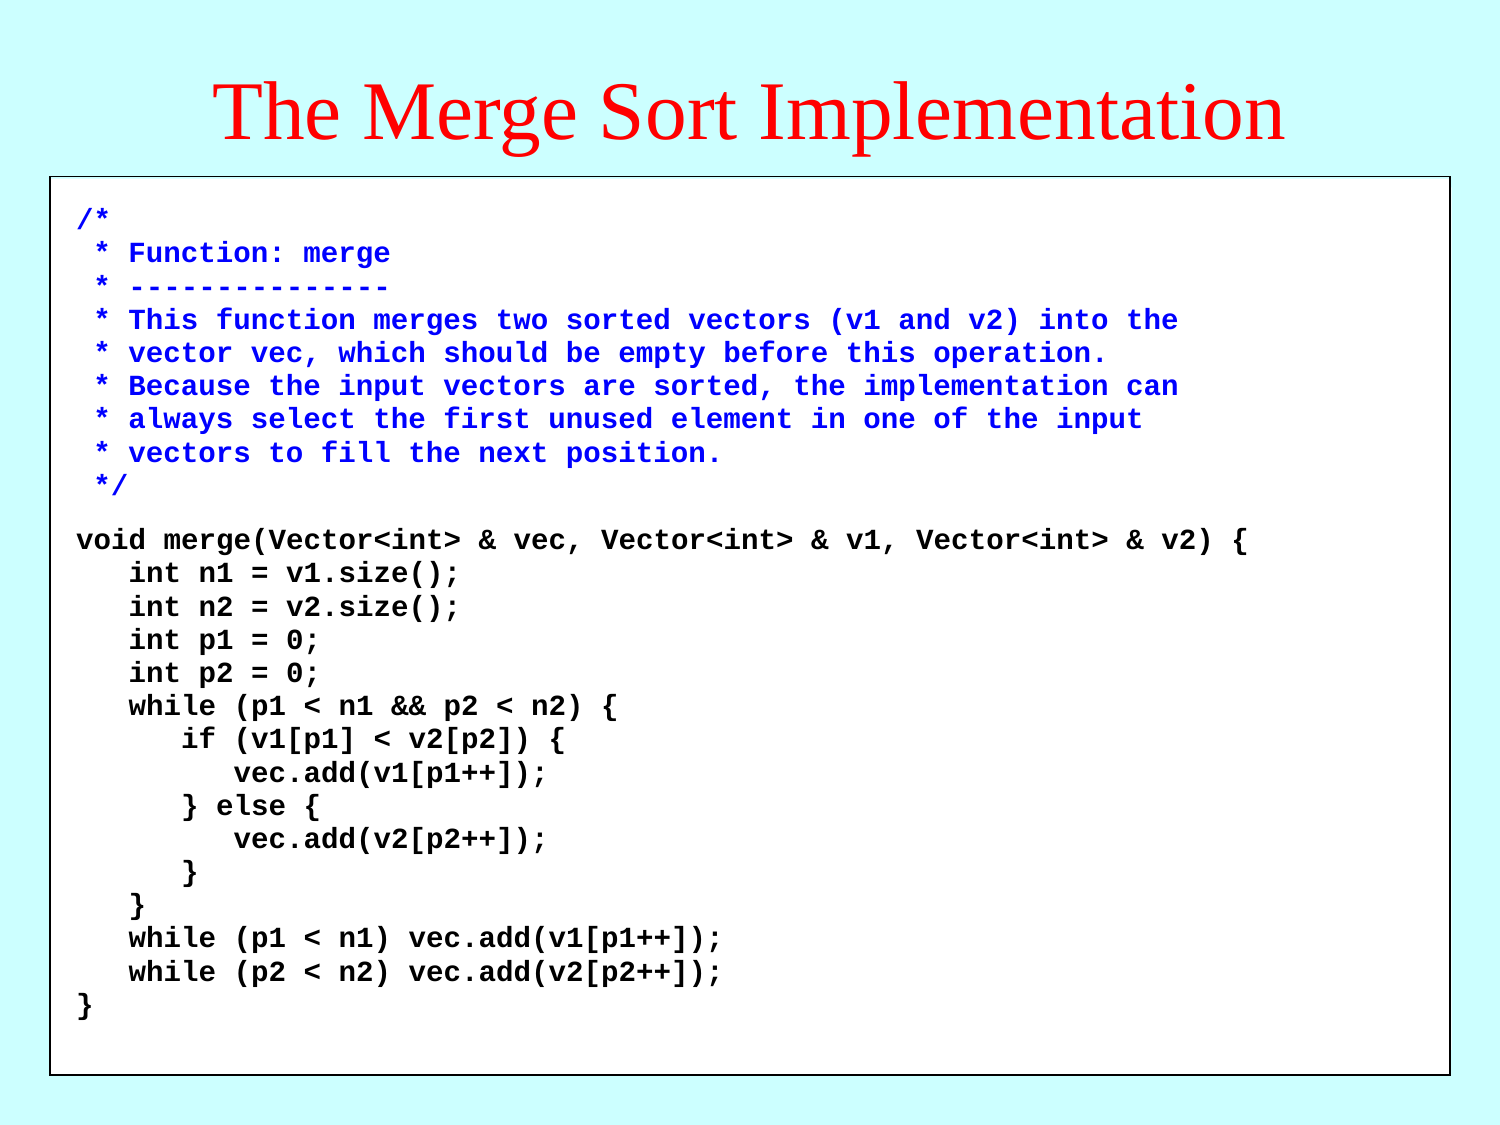

# The Merge Sort Implementation

/*
 * Function: merge
 * ---------------
 * This function merges two sorted vectors (v1 and v2) into the
 * vector vec, which should be empty before this operation.
 * Because the input vectors are sorted, the implementation can
 * always select the first unused element in one of the input
 * vectors to fill the next position.
 */

void merge(Vector<int> & vec, Vector<int> & v1, Vector<int> & v2) {
   int n1 = v1.size();
   int n2 = v2.size();
   int p1 = 0;
   int p2 = 0;
   while (p1 < n1 && p2 < n2) {
      if (v1[p1] < v2[p2]) {
         vec.add(v1[p1++]);
      } else {
         vec.add(v2[p2++]);
      }
   }
   while (p1 < n1) vec.add(v1[p1++]);
   while (p2 < n2) vec.add(v2[p2++]);
}
/*
 * The merge sort algorithm consists of the following steps:
 *
 * 1. Divide the vector into two halves.
 * 2. Sort each of these smaller vectors recursively.
 * 3. Merge the two vectors back into the original one.
 */

void sort(Vector<int> & vec) {
   int n = vec.size();
   if (n <= 1) return;
   Vector<int> v1;
   Vector<int> v2;
   for (int i = 0; i < n; i++) {
      if (i < n / 2) {
         v1.add(vec[i]);
      } else {
         v2.add(vec[i]);
      }
   }
   sort(v1);
   sort(v2);
   vec.clear();
   merge(vec, v1, v2);
}